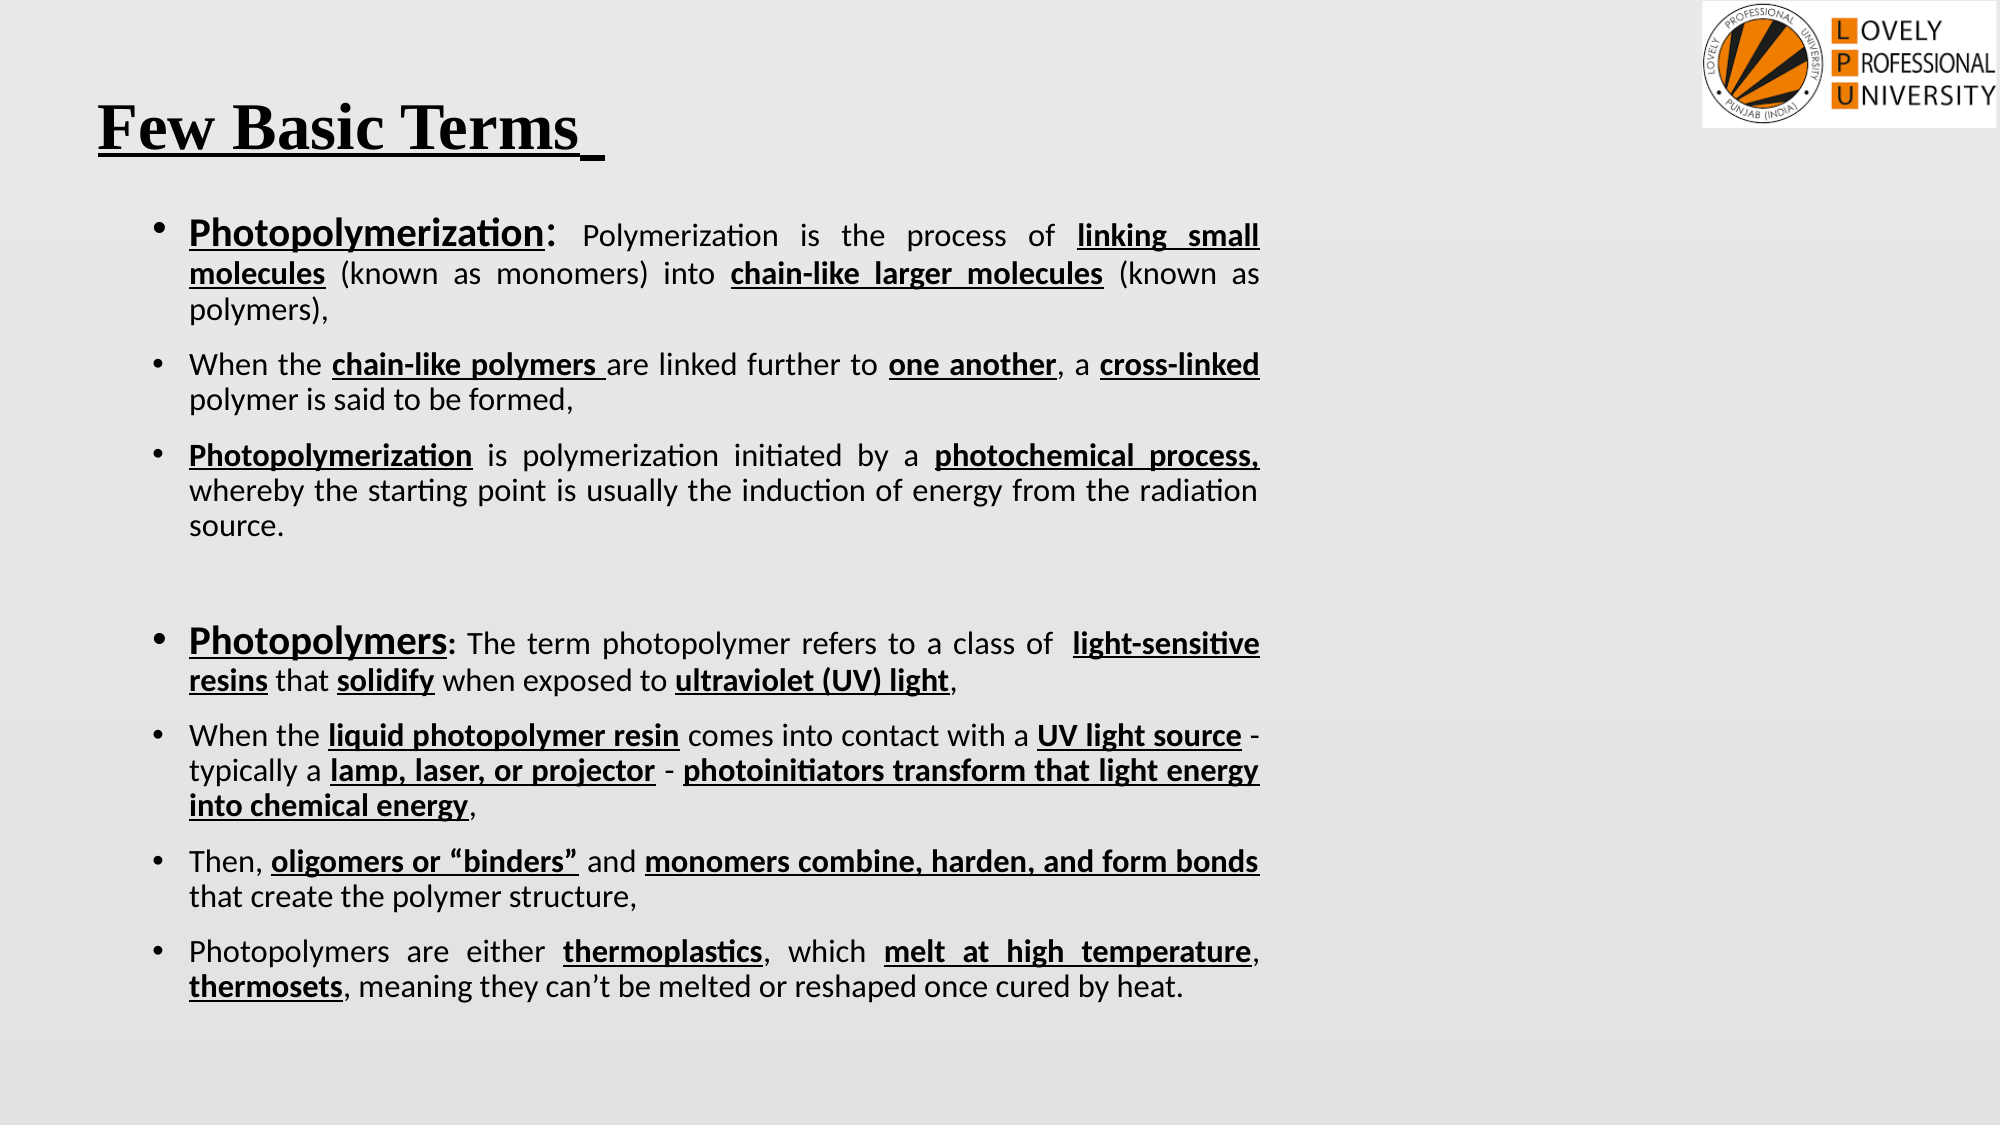

# Few Basic Terms
Photopolymerization: Polymerization is the process of linking small molecules (known as monomers) into chain-like larger molecules (known as polymers),
When the chain-like polymers are linked further to one another, a cross-linked polymer is said to be formed,
Photopolymerization is polymerization initiated by a photochemical process, whereby the starting point is usually the induction of energy from the radiation source.

Photopolymers: The term photopolymer refers to a class of  light-sensitive resins that solidify when exposed to ultraviolet (UV) light,
When the liquid photopolymer resin comes into contact with a UV light source - typically a lamp, laser, or projector - photoinitiators transform that light energy into chemical energy,
Then, oligomers or “binders” and monomers combine, harden, and form bonds that create the polymer structure,
Photopolymers are either thermoplastics, which melt at high temperature, thermosets, meaning they can’t be melted or reshaped once cured by heat.